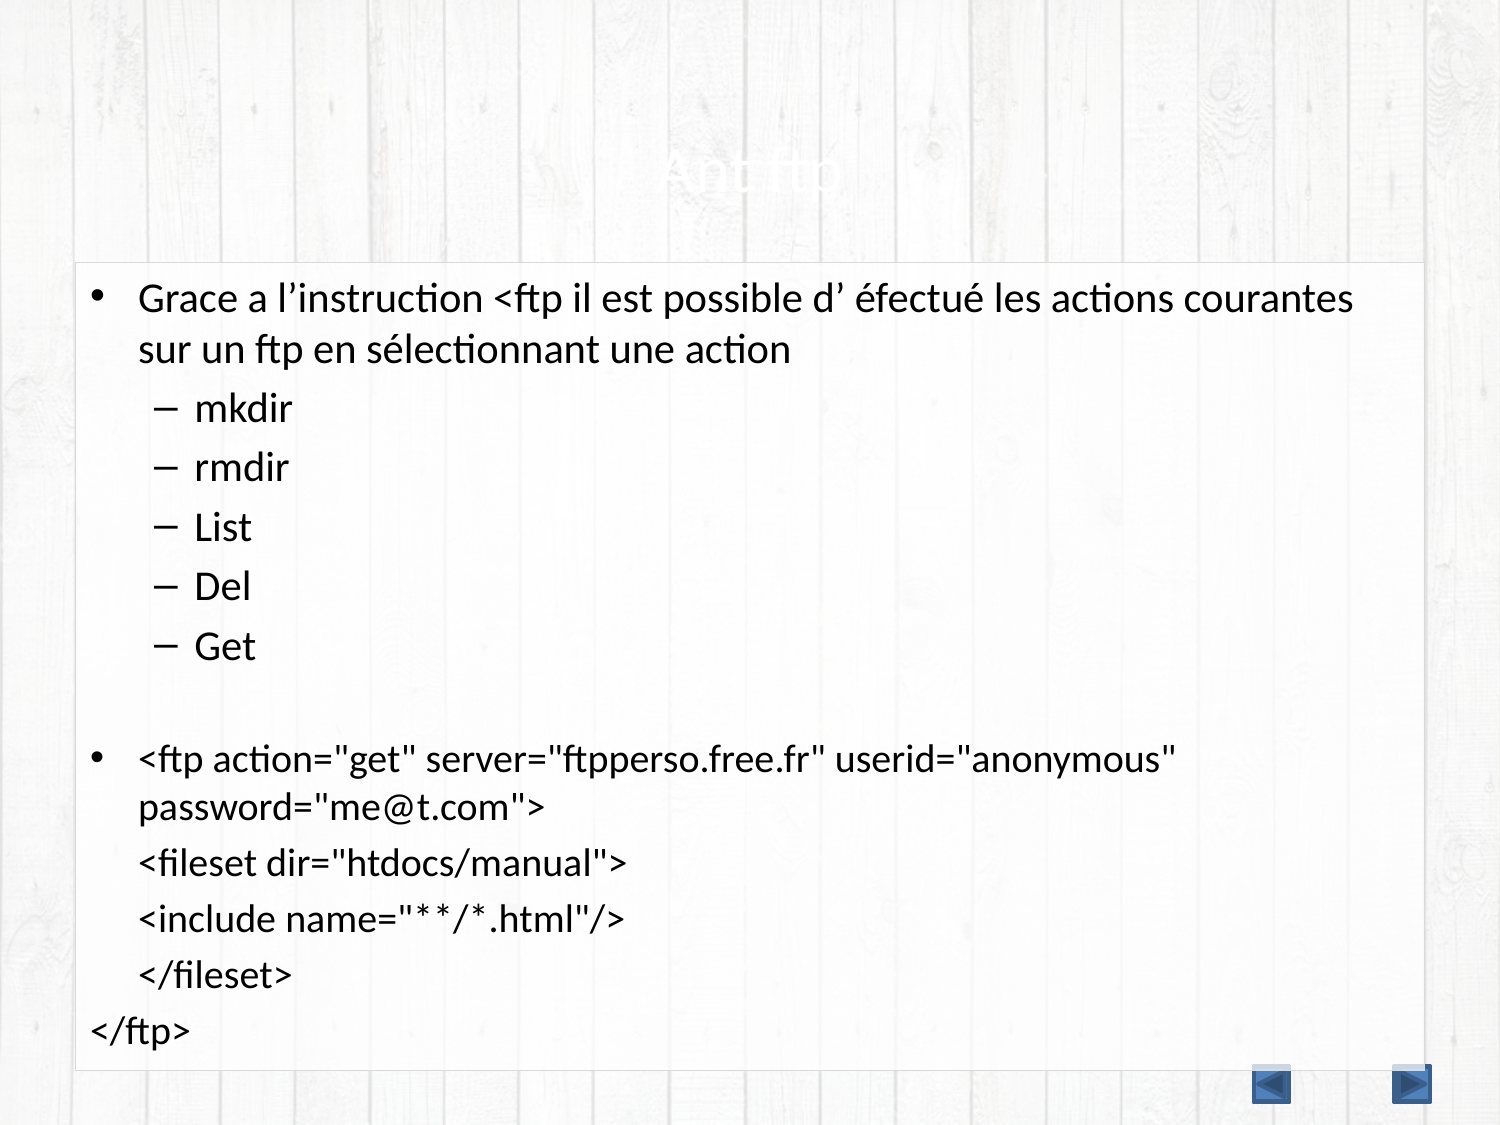

# Ant ftp
Grace a l’instruction <ftp il est possible d’ éfectué les actions courantes sur un ftp en sélectionnant une action
mkdir
rmdir
List
Del
Get

<ftp action="get" server="ftpperso.free.fr" userid="anonymous" password="me@t.com">
		<fileset dir="htdocs/manual">
			<include name="**/*.html"/>
		</fileset>
</ftp>